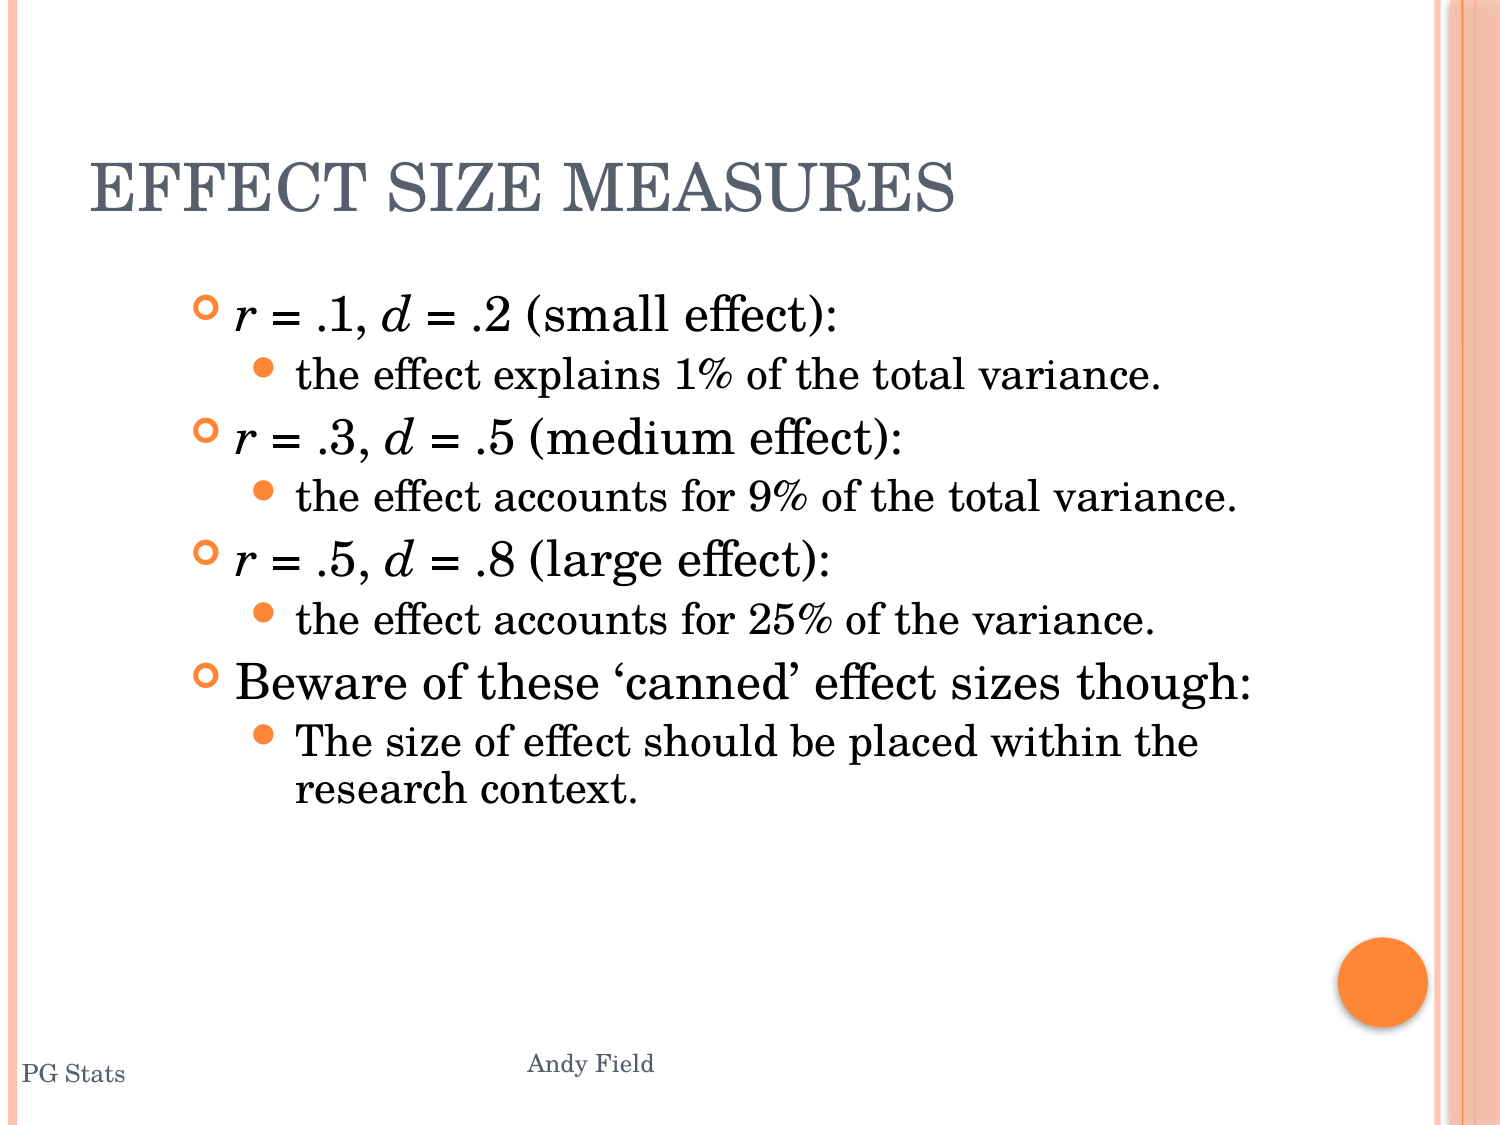

# Effect Size Measures
r = .1, d = .2 (small effect):
the effect explains 1% of the total variance.
r = .3, d = .5 (medium effect):
the effect accounts for 9% of the total variance.
r = .5, d = .8 (large effect):
the effect accounts for 25% of the variance.
Beware of these ‘canned’ effect sizes though:
The size of effect should be placed within the research context.
Andy Field
PG Stats